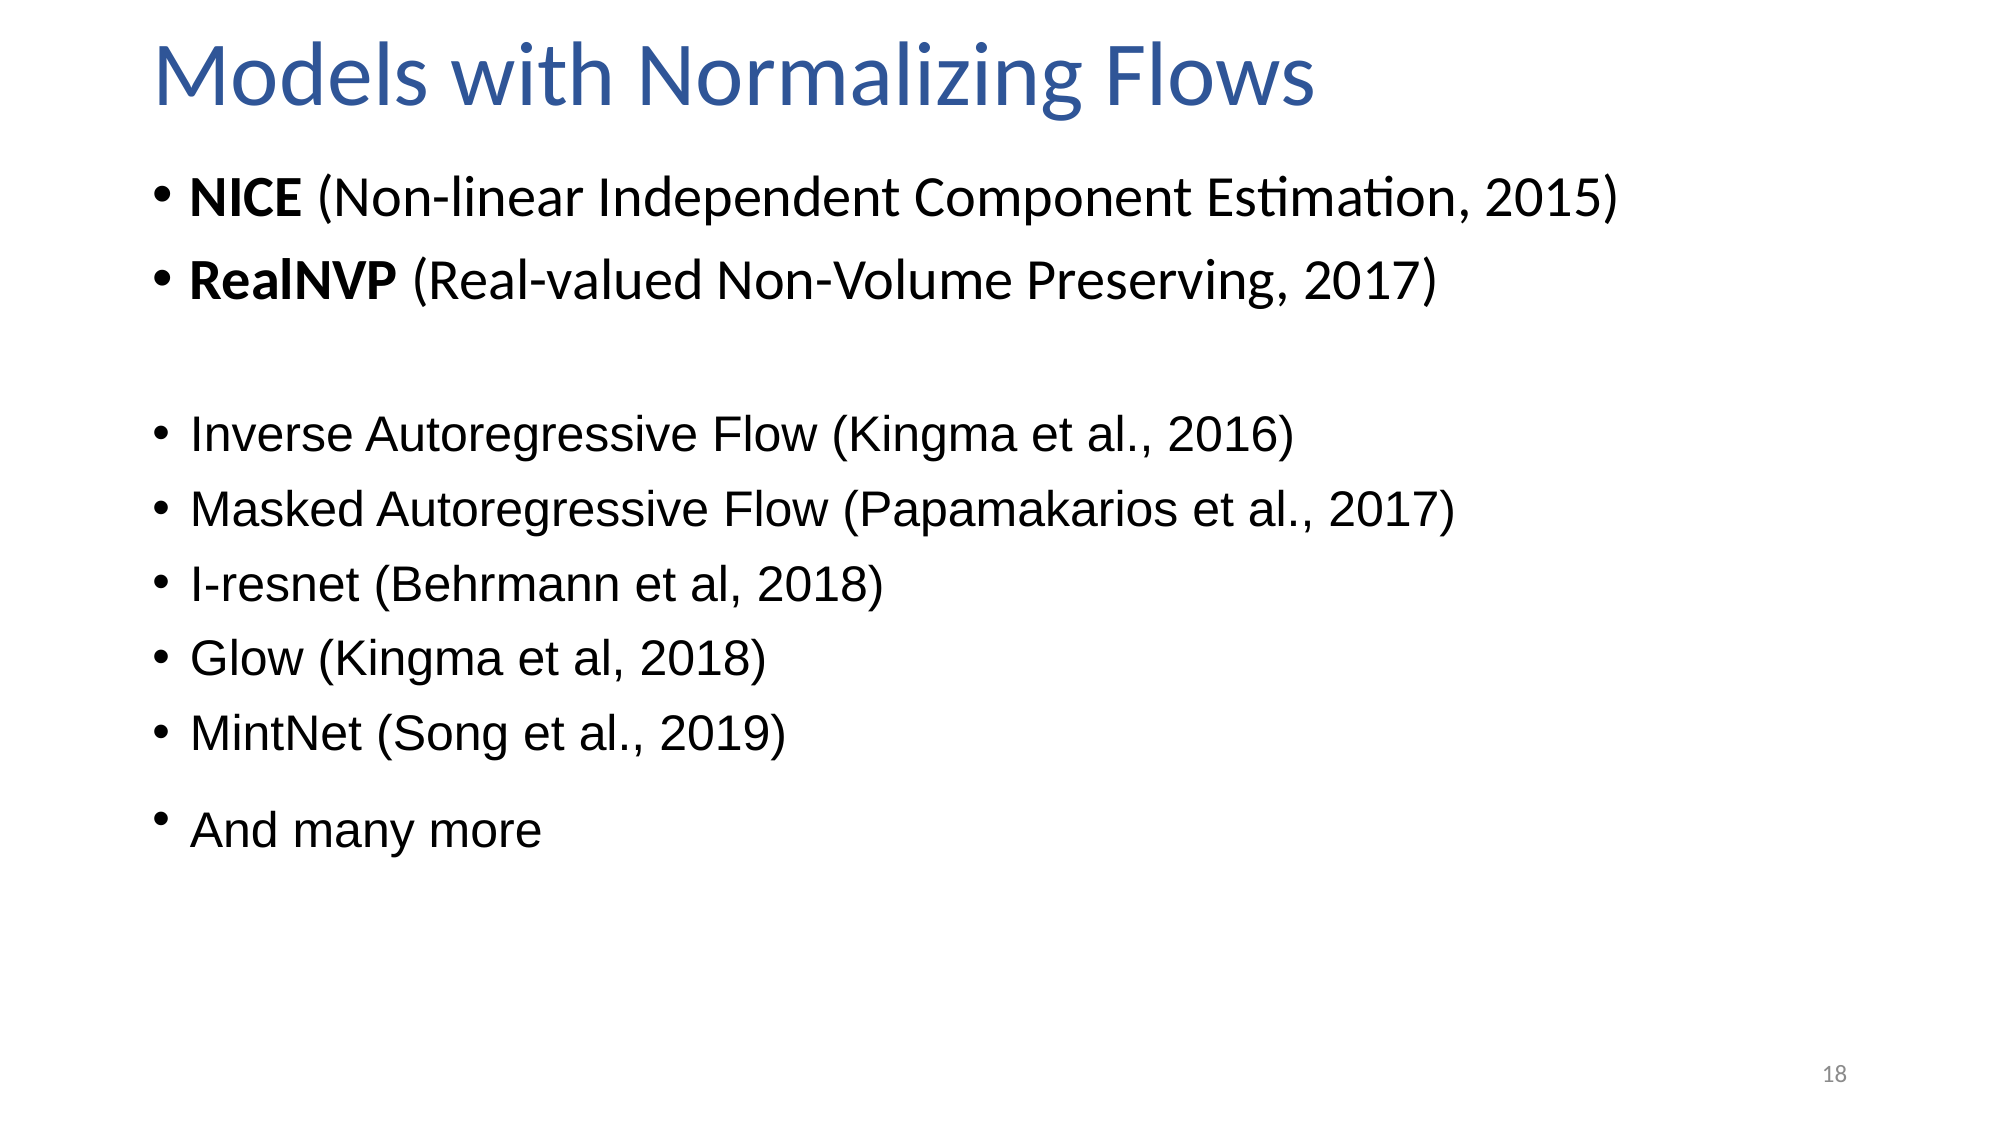

# Models with Normalizing Flows
NICE (Non-linear Independent Component Estimation, 2015)
RealNVP (Real-valued Non-Volume Preserving, 2017)

Inverse Autoregressive Flow (Kingma et al., 2016)
Masked Autoregressive Flow (Papamakarios et al., 2017)
I-resnet (Behrmann et al, 2018)
Glow (Kingma et al, 2018)
MintNet (Song et al., 2019)
And many more

18